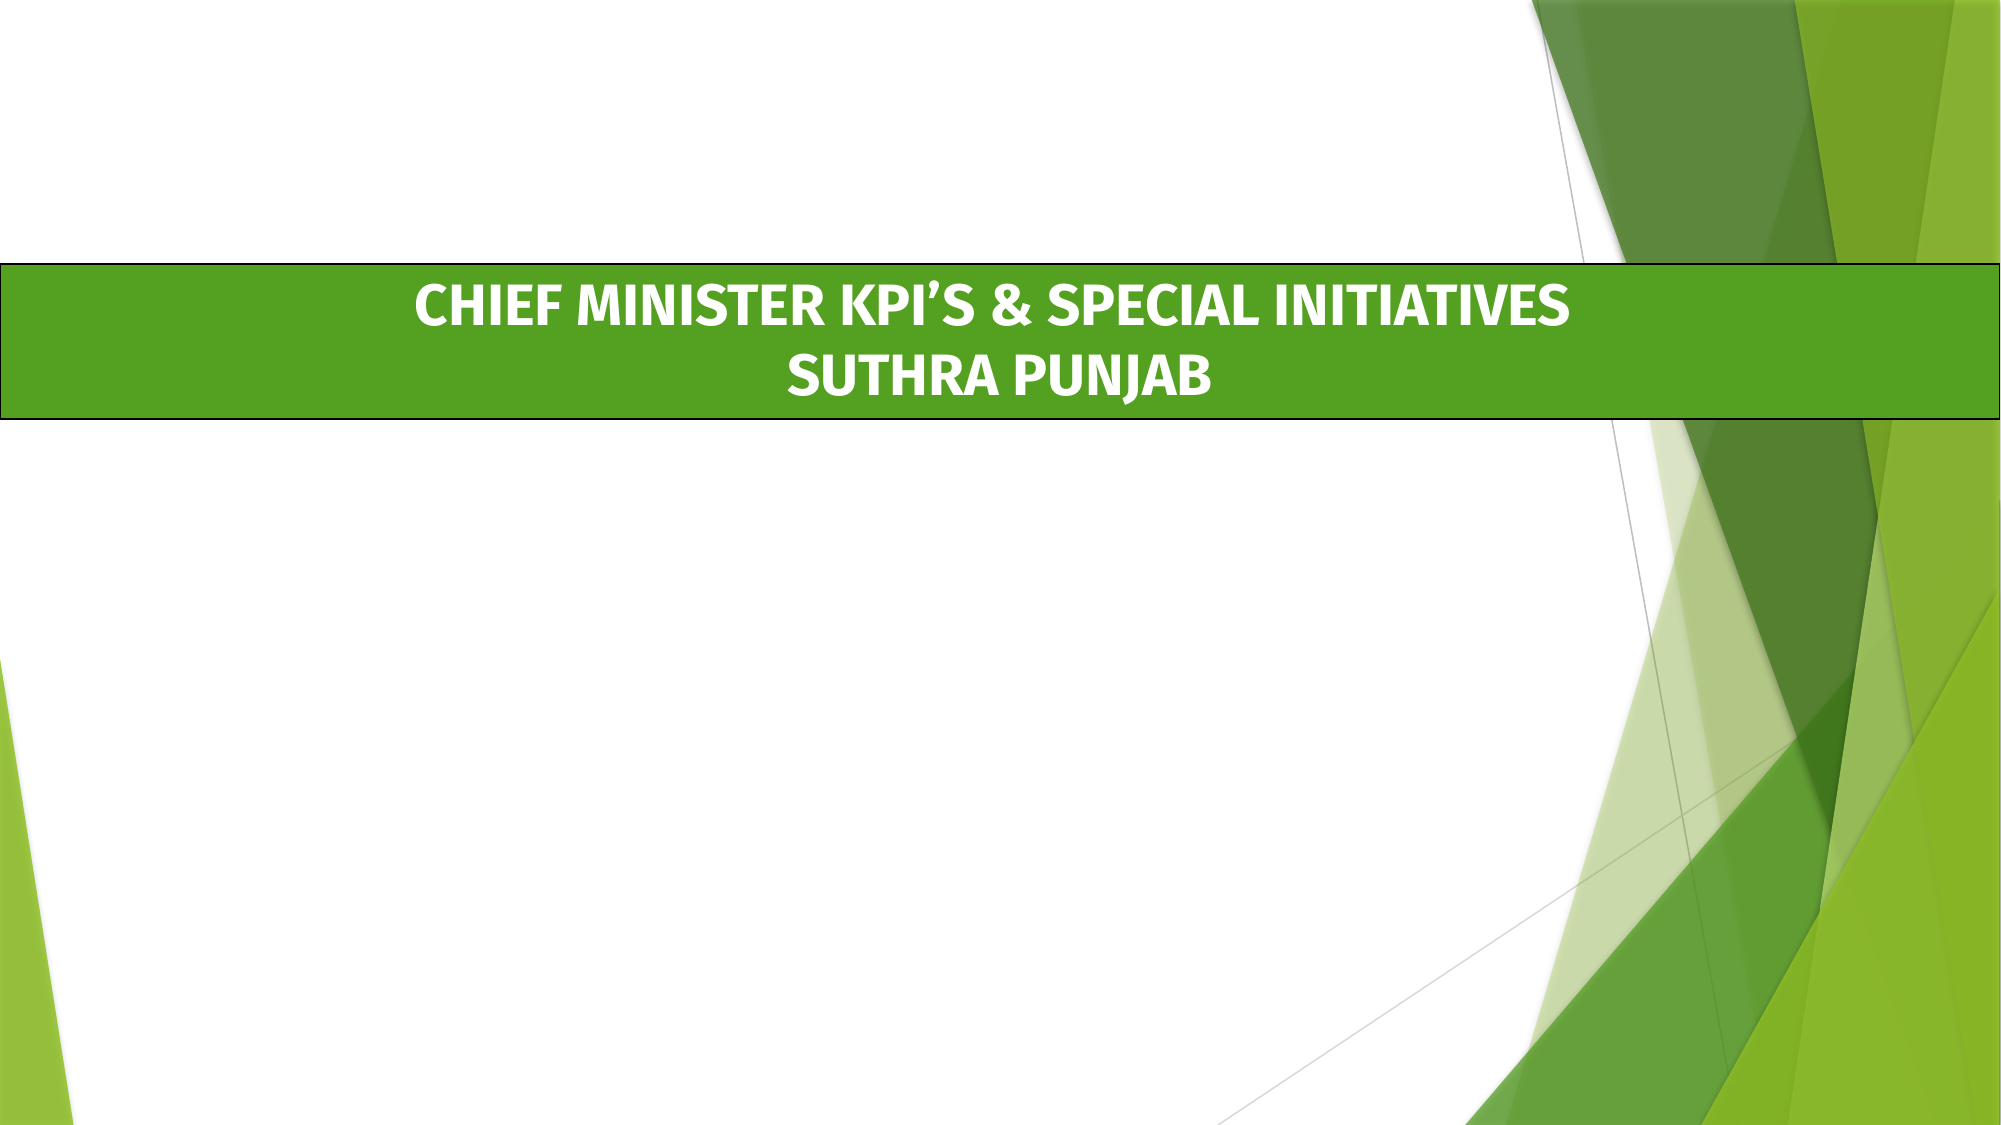

| CHIEF MINISTER KPI’S & SPECIAL INITIATIVES SUTHRA PUNJAB |
| --- |